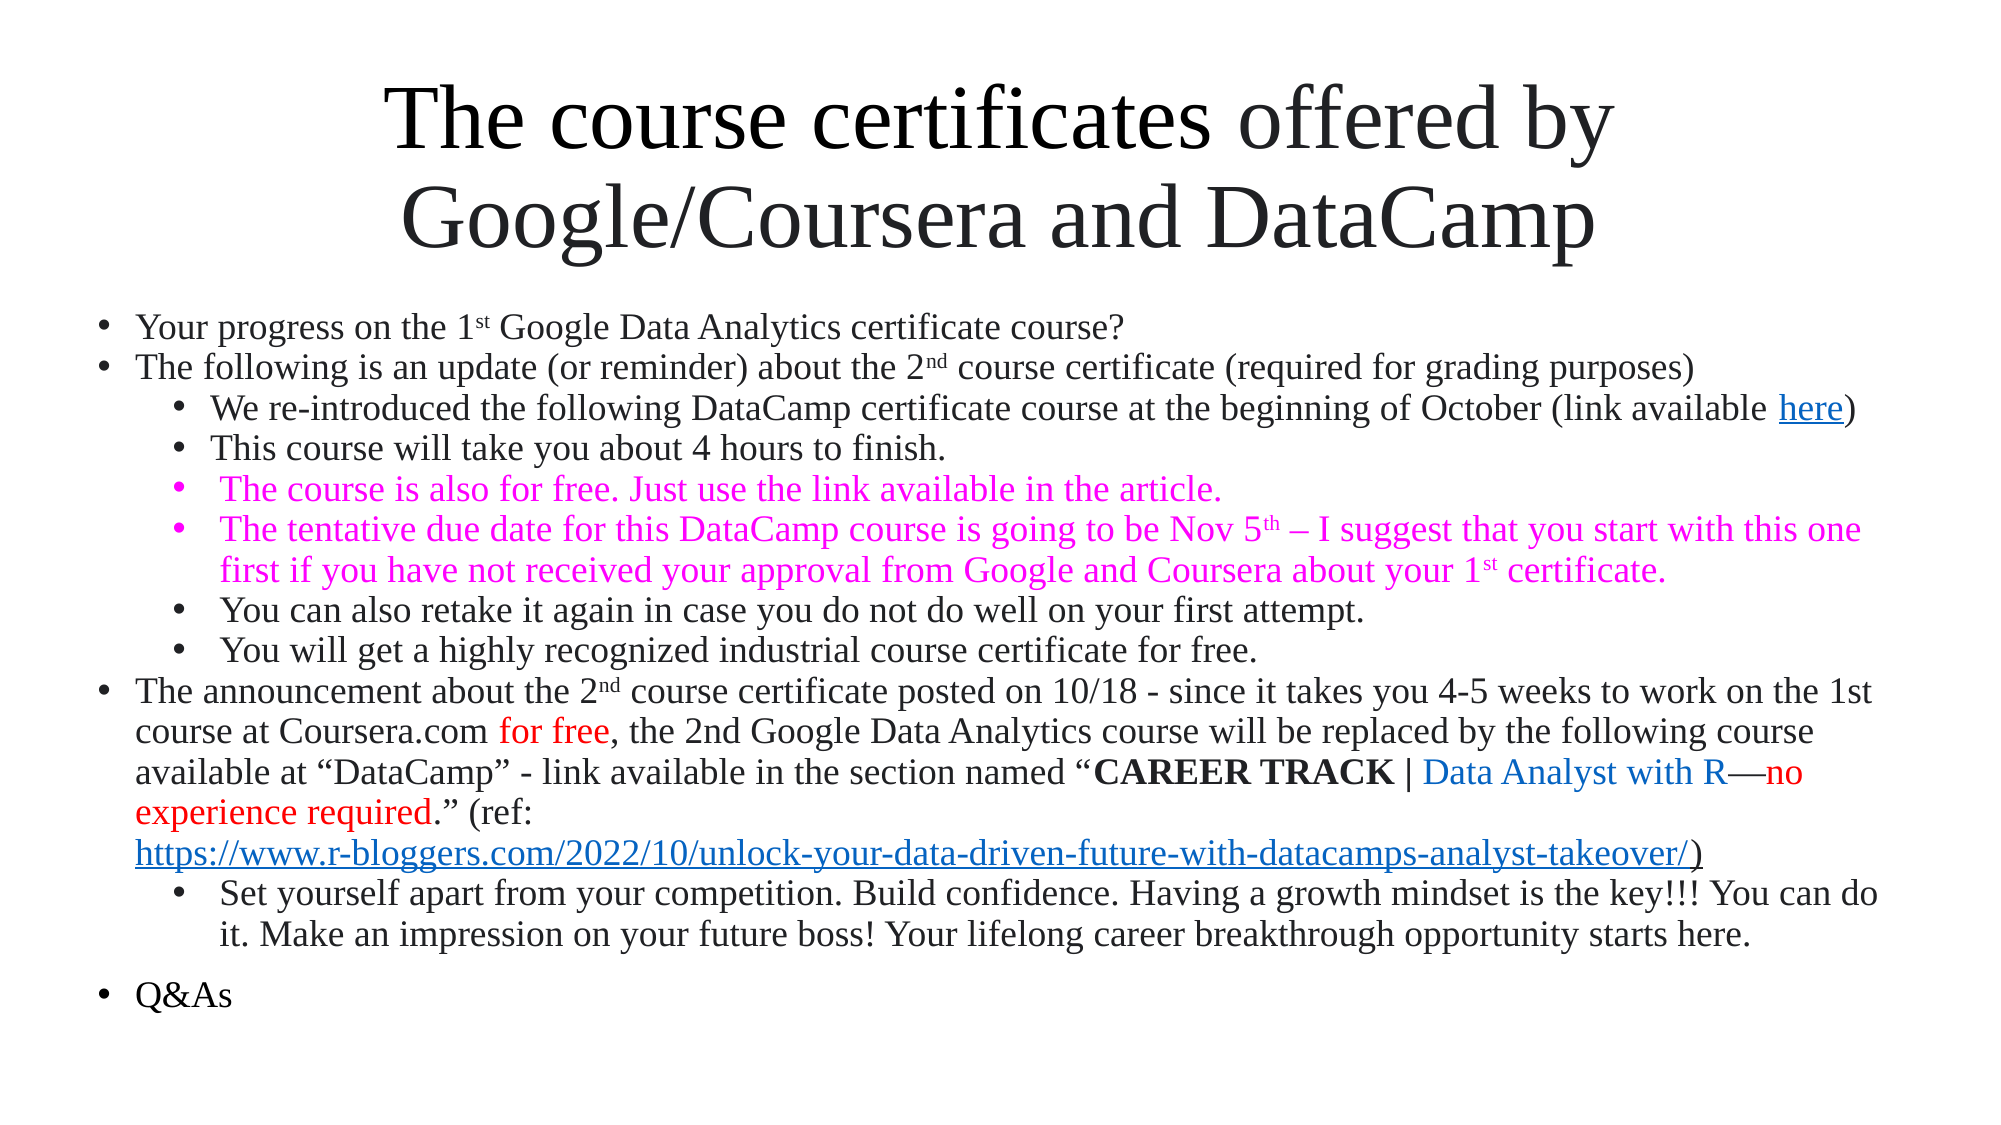

# The course certificates offered by Google/Coursera and DataCamp
Your progress on the 1st Google Data Analytics certificate course?
The following is an update (or reminder) about the 2nd course certificate (required for grading purposes)
We re-introduced the following DataCamp certificate course at the beginning of October (link available here)
This course will take you about 4 hours to finish.
The course is also for free. Just use the link available in the article.
The tentative due date for this DataCamp course is going to be Nov 5th – I suggest that you start with this one first if you have not received your approval from Google and Coursera about your 1st certificate.
You can also retake it again in case you do not do well on your first attempt.
You will get a highly recognized industrial course certificate for free.
The announcement about the 2nd course certificate posted on 10/18 - since it takes you 4-5 weeks to work on the 1st course at Coursera.com for free, the 2nd Google Data Analytics course will be replaced by the following course available at “DataCamp” - link available in the section named “CAREER TRACK | Data Analyst with R—no experience required.” (ref: https://www.r-bloggers.com/2022/10/unlock-your-data-driven-future-with-datacamps-analyst-takeover/)
Set yourself apart from your competition. Build confidence. Having a growth mindset is the key!!! You can do it. Make an impression on your future boss! Your lifelong career breakthrough opportunity starts here.
Q&As